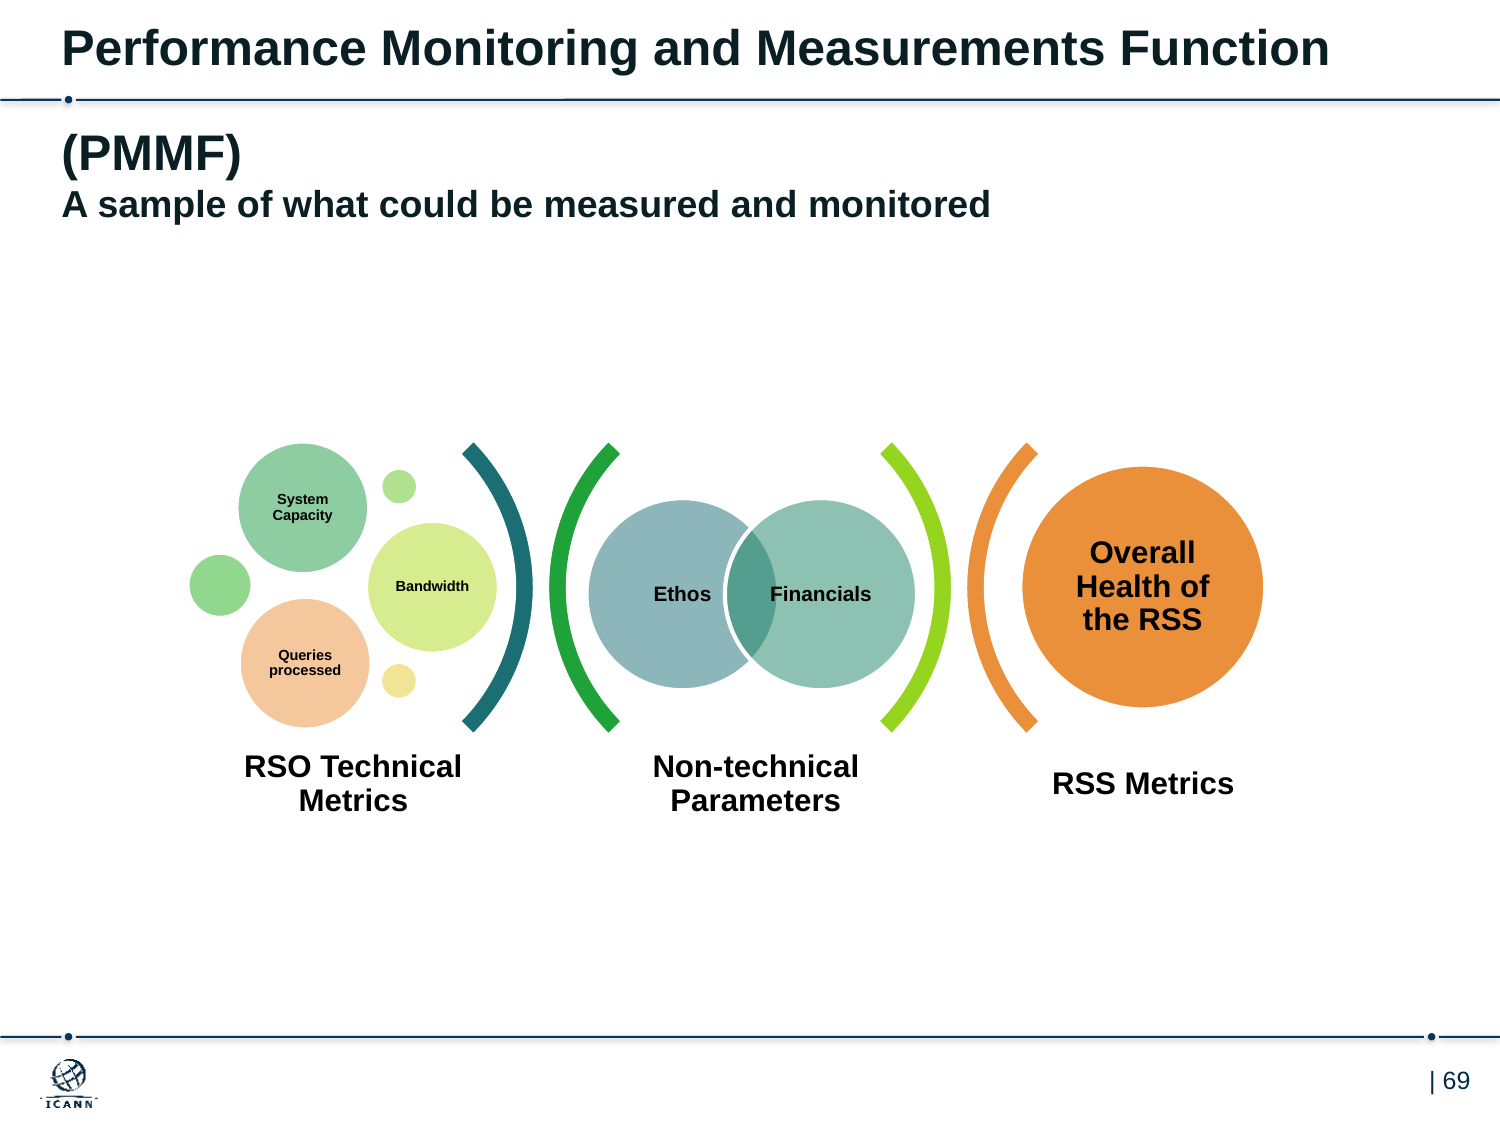

Performance Monitoring and Measurements Function
(PMMF)
A sample of what could be measured and monitored
Non-technical Parameters
RSS Metrics
Ethos
Financials
System Capacity
Bandwidth
Queries processed
Overall Health of the RSS
RSO Technical Metrics